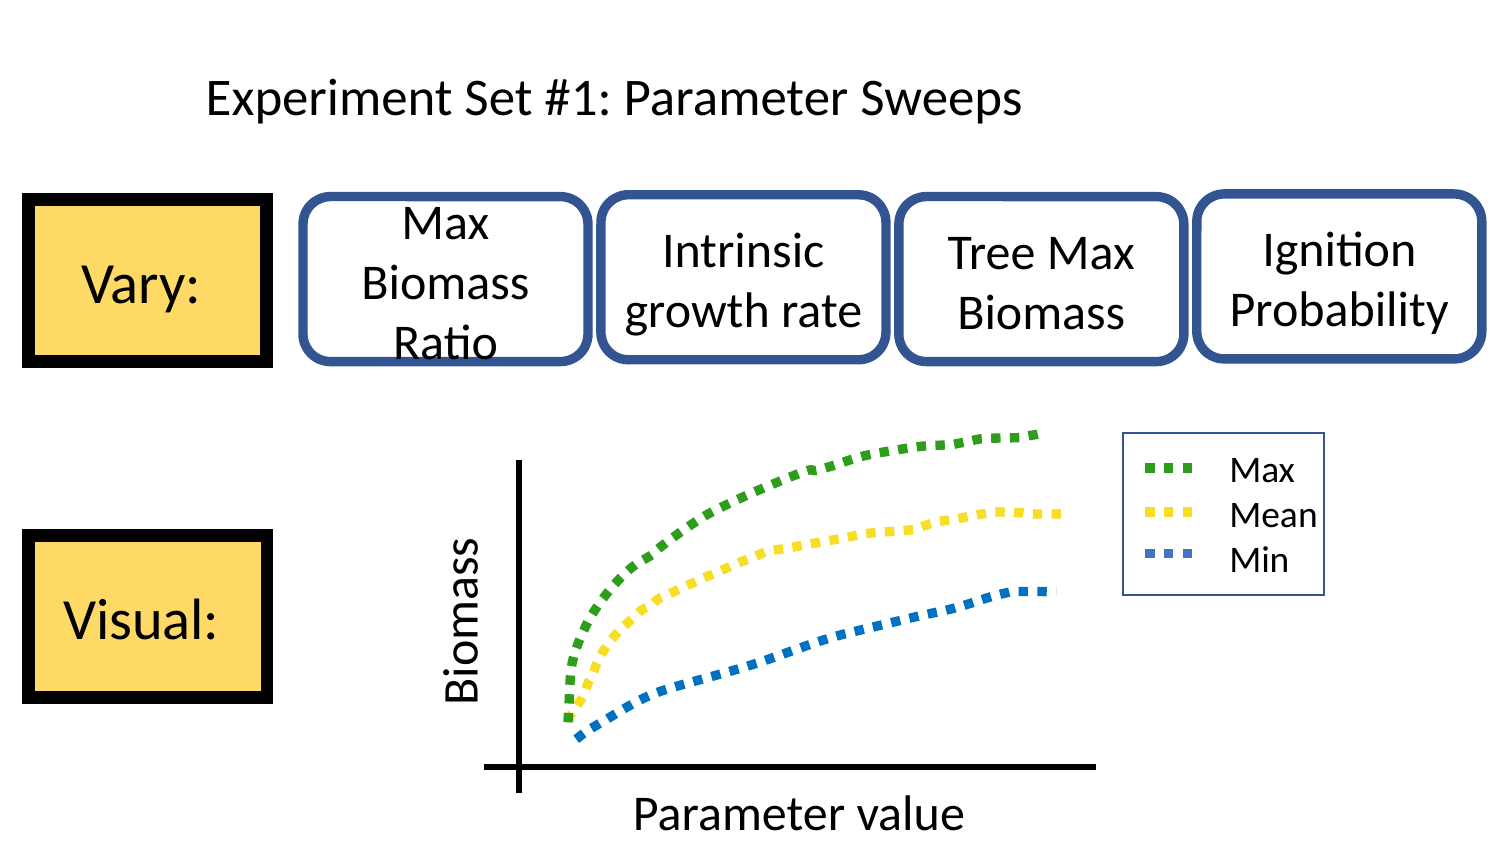

# Experiment Set #1: Parameter Sweeps
Ignition Probability
Intrinsic growth rate
Max Biomass Ratio
Tree Max Biomass
Vary:

Max
Mean
Min

Visual:
Biomass

Parameter value